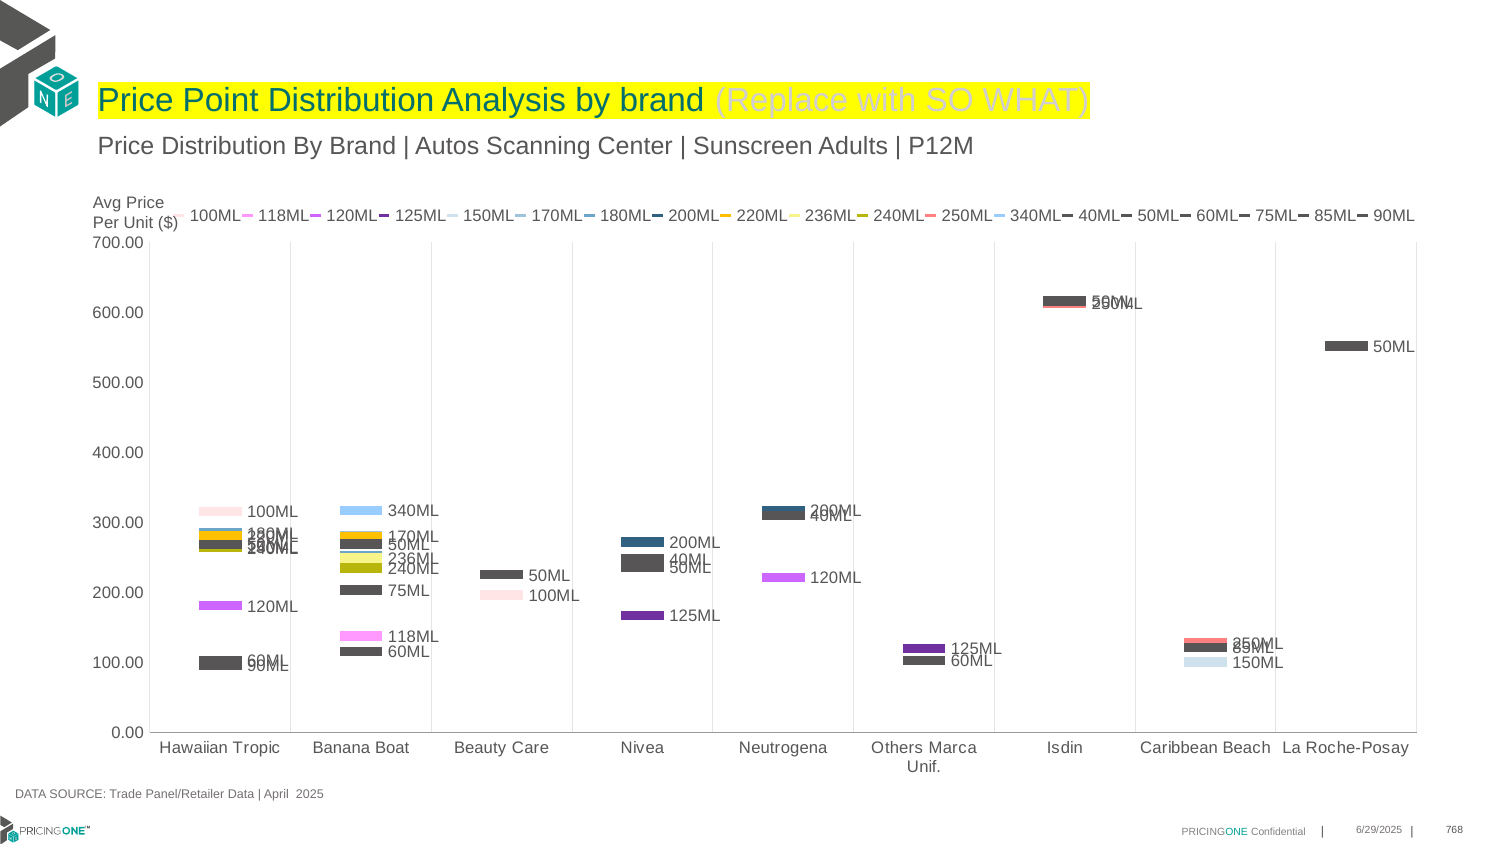

# Price Point Distribution Analysis by brand (Replace with SO WHAT)
Price Distribution By Brand | Autos Scanning Center | Sunscreen Adults | P12M

### Chart

| Category | 100ML | 118ML | 120ML | 125ML | 150ML | 170ML | 180ML | 200ML | 220ML | 236ML | 240ML | 250ML | 340ML | 40ML | 50ML | 60ML | 75ML | 85ML | 90ML |
|---|---|---|---|---|---|---|---|---|---|---|---|---|---|---|---|---|---|---|---|
| Hawaiian Tropic | 315.025 | None | 180.7727 | None | 264.7786 | None | 284.4068 | None | 280.0359 | None | 263.3897 | None | None | None | 268.3315 | 103.0159 | None | None | 95.7804 |
| Banana Boat | None | 137.4741 | None | None | None | 280.3523 | 252.4178 | None | 279.5384 | 248.7808 | 234.6281 | None | 316.7129 | None | 268.7677 | 115.6406 | 203.2754 | None | None |
| Beauty Care | 196.0068 | None | None | None | None | None | None | None | None | None | None | None | None | None | 224.8256 | None | None | None | None |
| Nivea | None | None | None | 167.1812 | None | None | None | 271.4851 | None | None | None | None | None | 247.2421 | 234.9486 | None | None | None | None |
| Neutrogena | None | None | 221.2674 | None | None | None | None | 316.8095 | None | None | None | None | None | 309.9196 | None | None | None | None | None |
| Others Marca Unif. | None | None | None | 119.7206 | None | None | None | None | None | None | None | None | None | None | None | 102.7906 | None | None | None |
| Isdin | None | None | None | None | None | None | None | None | None | None | None | 612.9442 | None | None | 615.4395 | None | None | None | None |
| Caribbean Beach | None | None | None | None | 100.3849 | None | None | None | None | None | None | 127.5936 | None | None | None | None | None | 120.8519 | None |
| La Roche-Posay | None | None | None | None | None | None | None | None | None | None | None | None | None | None | 551.4146 | None | None | None | None |
Avg Price
Per Unit ($)
DATA SOURCE: Trade Panel/Retailer Data | April  2025
6/29/2025
768